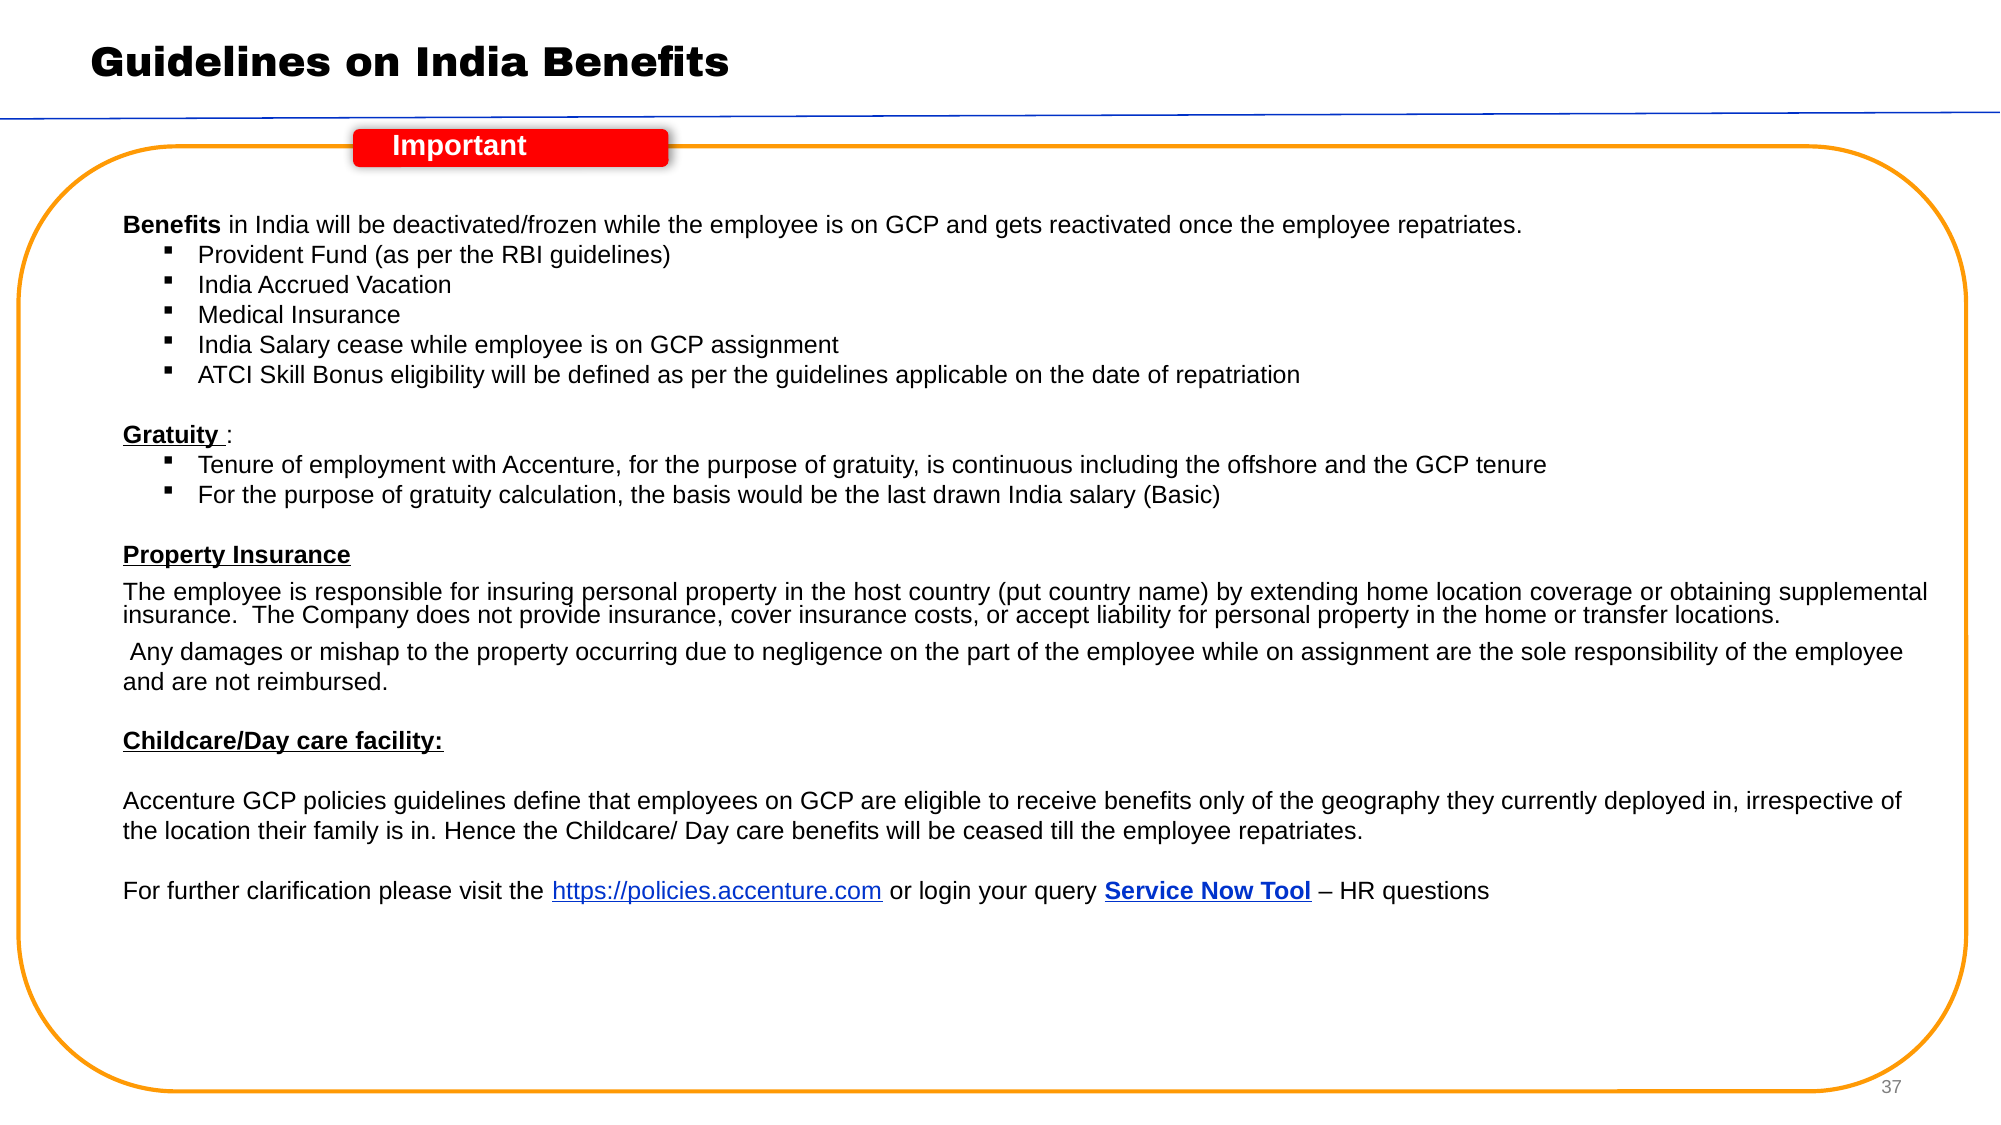

Guidelines on India Benefits
Important

Benefits in India will be deactivated/frozen while the employee is on GCP and gets reactivated once the employee repatriates.
Provident Fund (as per the RBI guidelines)
India Accrued Vacation
Medical Insurance
India Salary cease while employee is on GCP assignment
ATCI Skill Bonus eligibility will be defined as per the guidelines applicable on the date of repatriation

Gratuity :
Tenure of employment with Accenture, for the purpose of gratuity, is continuous including the offshore and the GCP tenure
For the purpose of gratuity calculation, the basis would be the last drawn India salary (Basic)

Property Insurance
The employee is responsible for insuring personal property in the host country (put country name) by extending home location coverage or obtaining supplemental insurance.  The Company does not provide insurance, cover insurance costs, or accept liability for personal property in the home or transfer locations.
 Any damages or mishap to the property occurring due to negligence on the part of the employee while on assignment are the sole responsibility of the employee and are not reimbursed.

Childcare/Day care facility:

Accenture GCP policies guidelines define that employees on GCP are eligible to receive benefits only of the geography they currently deployed in, irrespective of the location their family is in. Hence the Childcare/ Day care benefits will be ceased till the employee repatriates.

For further clarification please visit the https://policies.accenture.com or login your query Service Now Tool – HR questions